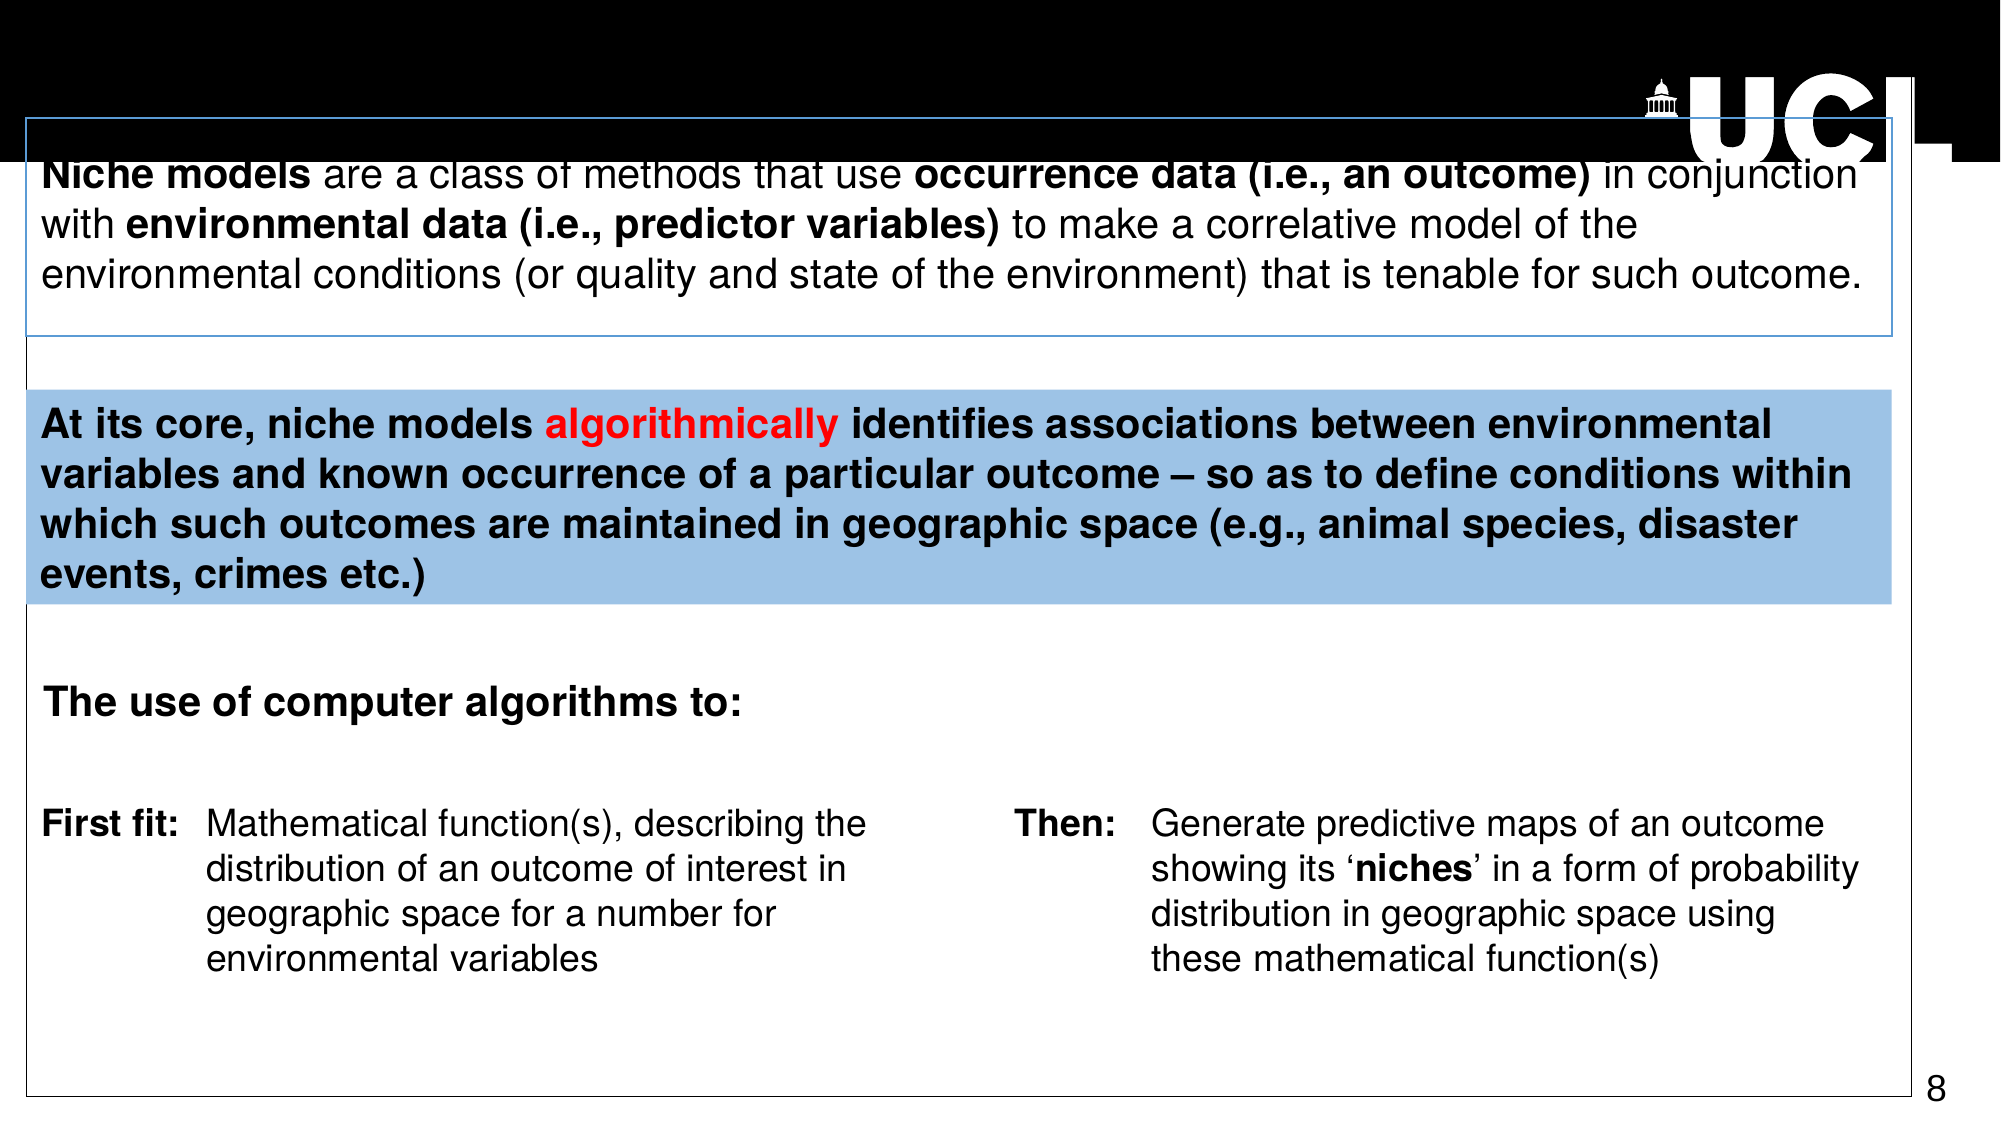

Definition of Niche Modelling [2]

Niche models are a class of methods that use occurrence data (i.e., an outcome) in conjunction with environmental data (i.e., predictor variables) to make a correlative model of the environmental conditions (or quality and state of the environment) that is tenable for such outcome.

At its core, niche models algorithmically identifies associations between environmental variables and known occurrence of a particular outcome – so as to define conditions within which such outcomes are maintained in geographic space (e.g., animal species, disaster events, crimes etc.)
The use of computer algorithms to:
Then:
Generate predictive maps of an outcome showing its ‘niches’ in a form of probability distribution in geographic space using these mathematical function(s)
First fit:
Mathematical function(s), describing the distribution of an outcome of interest in geographic space for a number for environmental variables
8